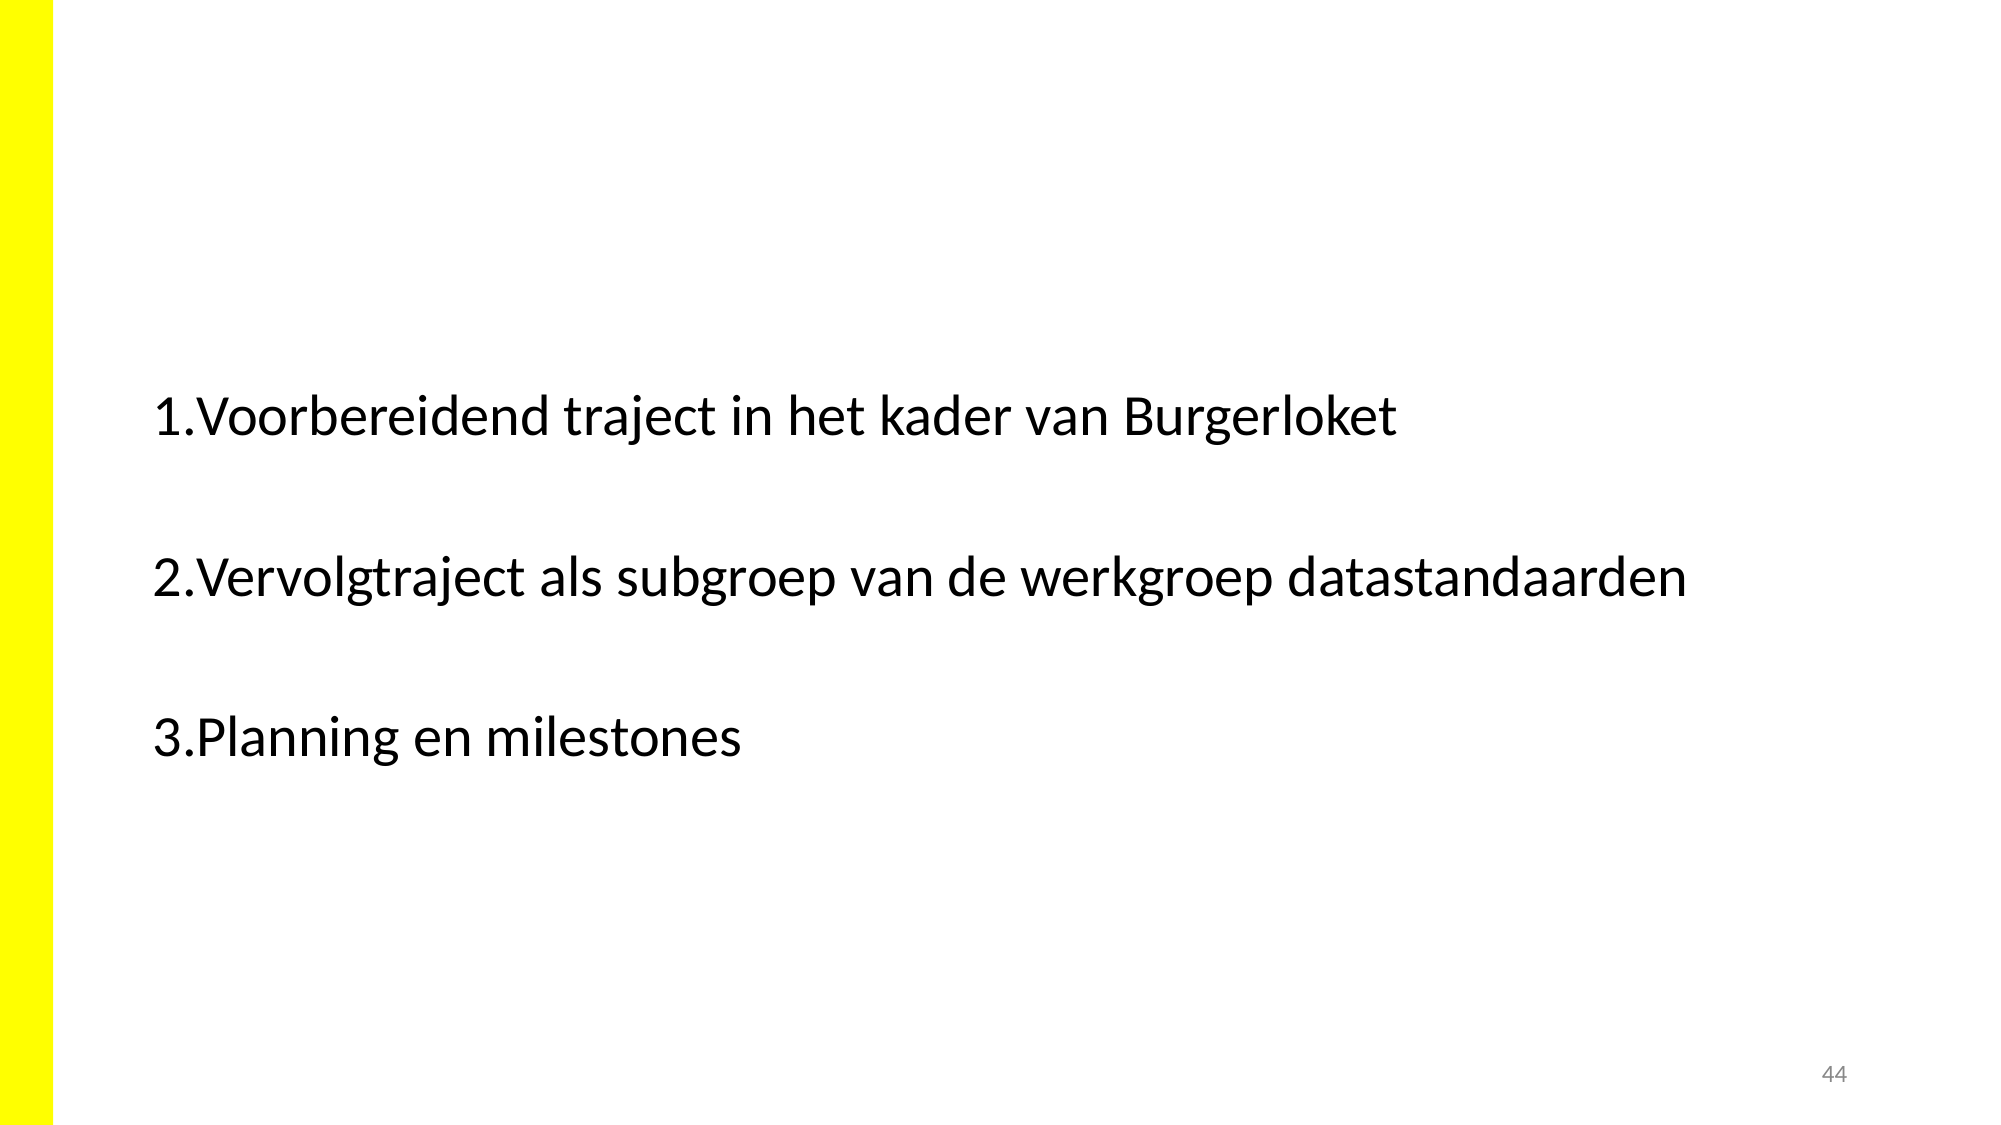

Voorbereidend traject in het kader van Burgerloket
Vervolgtraject als subgroep van de werkgroep datastandaarden
Planning en milestones
44